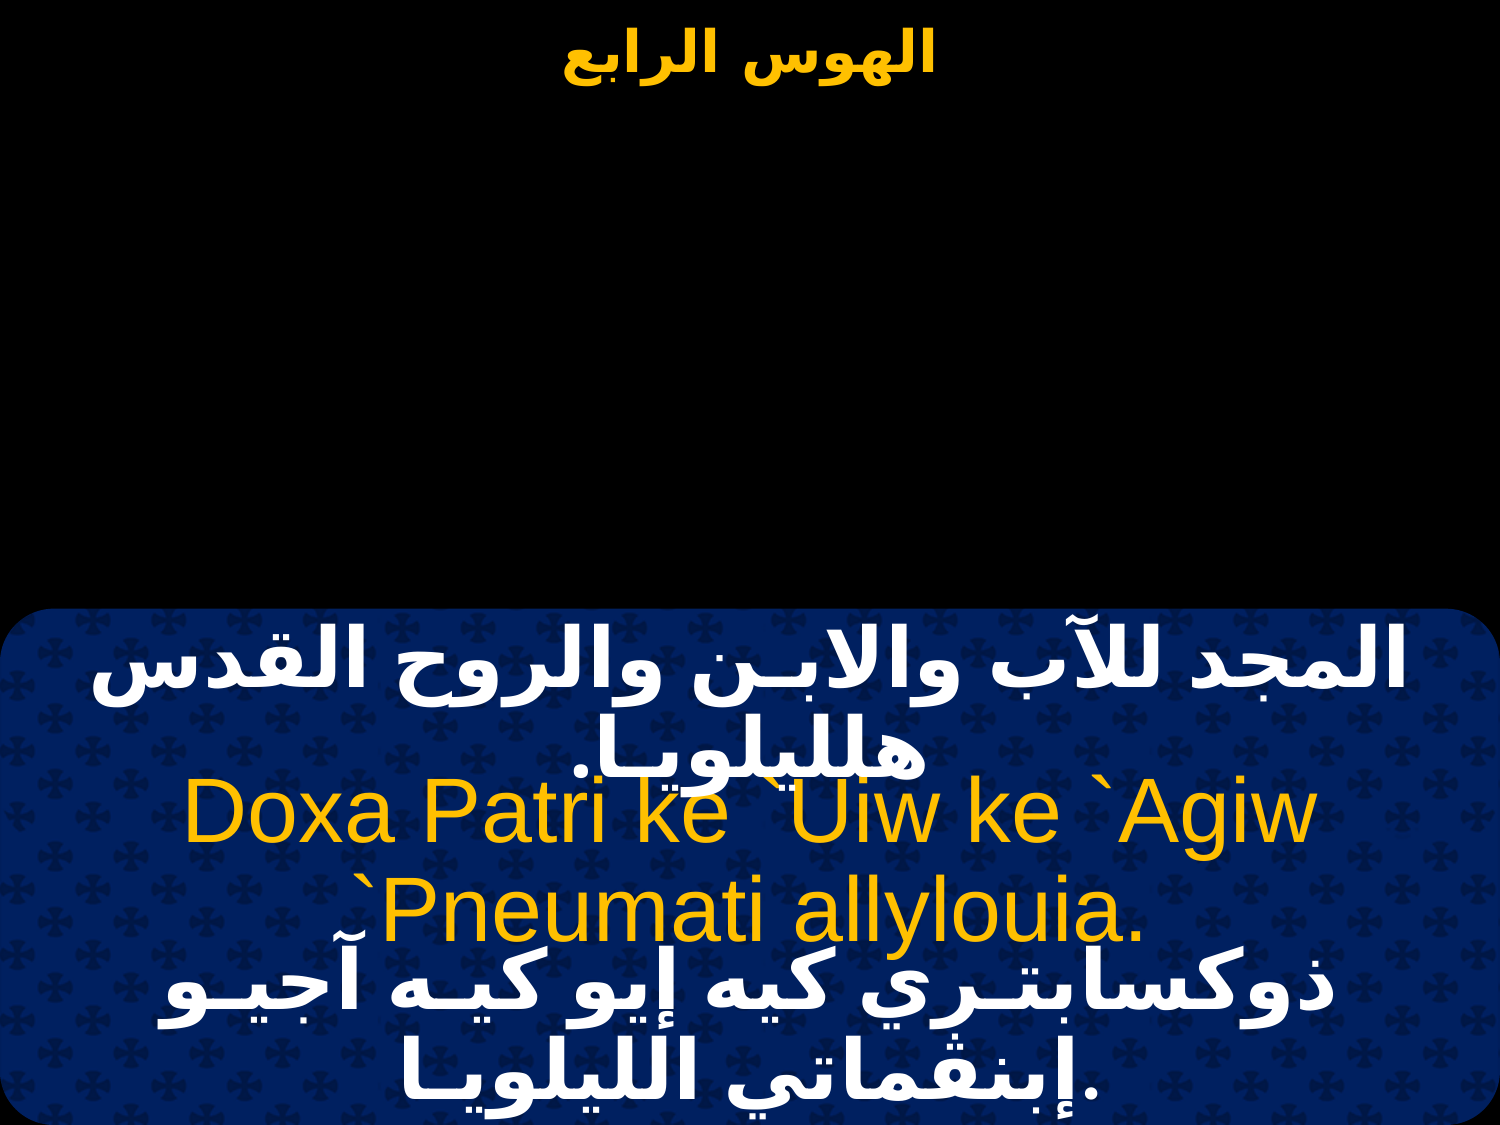

المجد للآب والابـن والروح القدس هلليلويـا.

Doxa Patri ke `Uiw ke `Agiw `Pneumati allylouia.
ذوكسابتـري كيه إيو كيـه آجيـو إبنڤماتي الليلويـا.